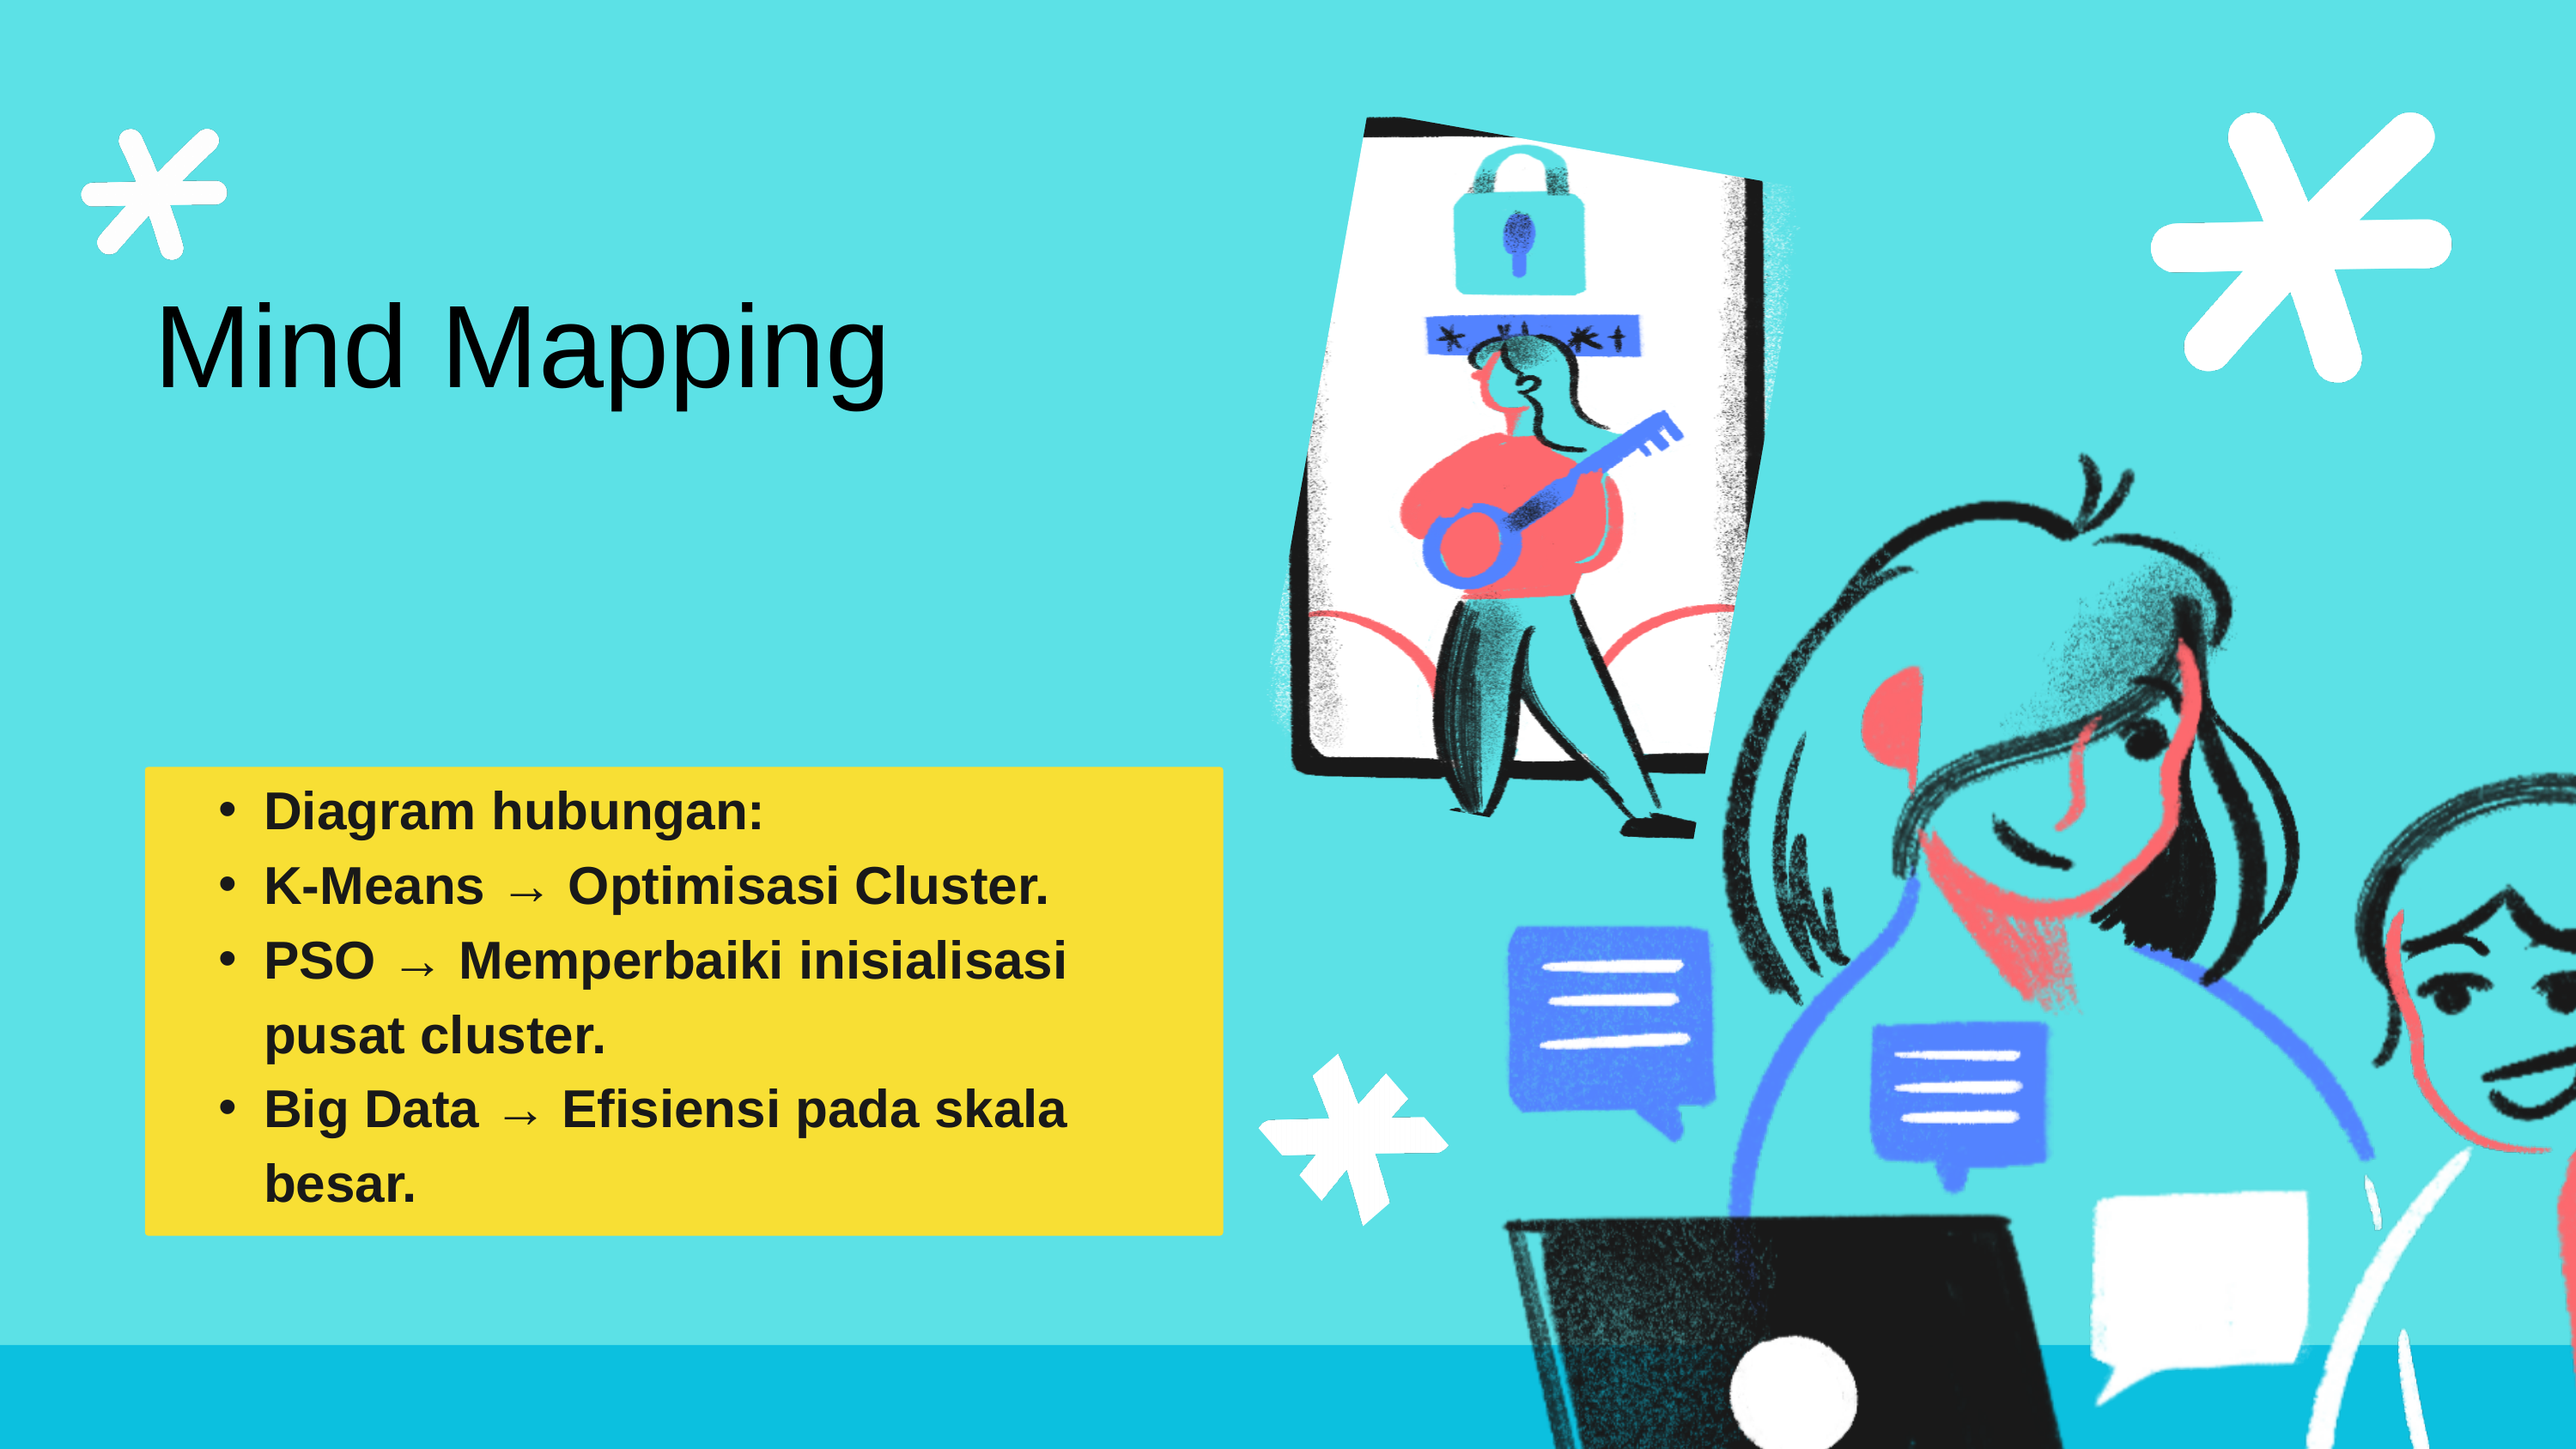

Mind Mapping

Diagram hubungan:
K-Means → Optimisasi Cluster.
PSO → Memperbaiki inisialisasi pusat cluster.
Big Data → Efisiensi pada skala besar.